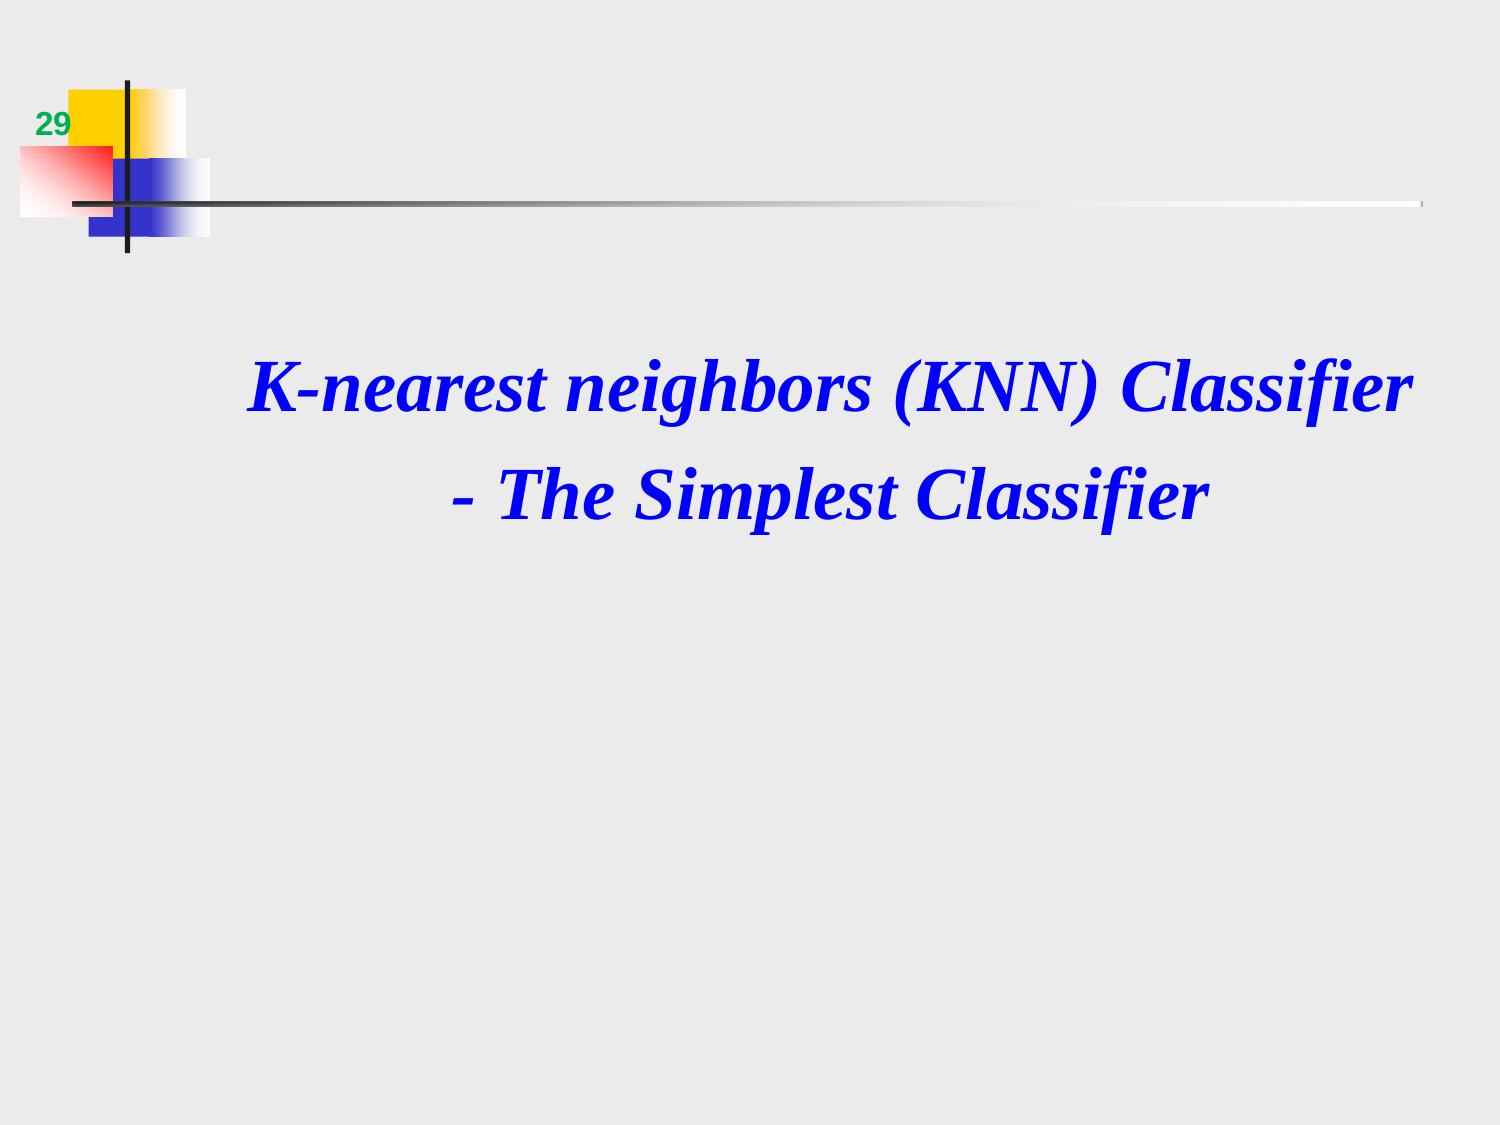

29
K-nearest neighbors (KNN) Classifier
- The Simplest Classifier